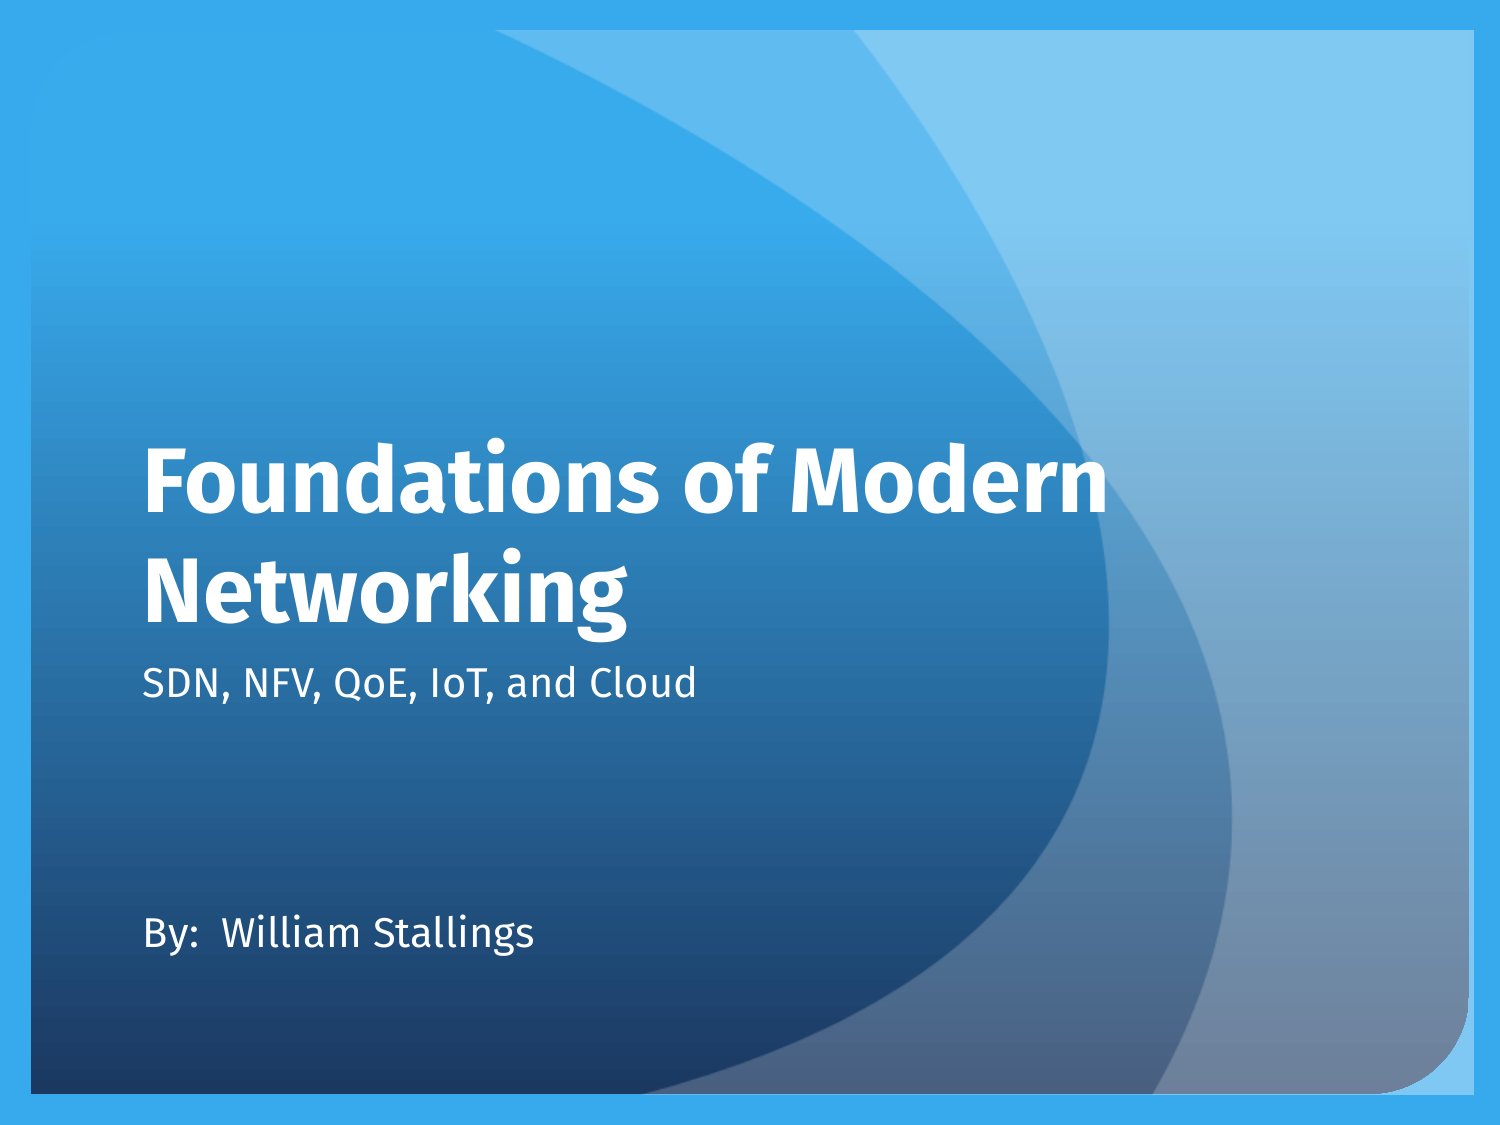

# Foundations of Modern Networking
SDN, NFV, QoE, IoT, and Cloud

By:  William Stallings